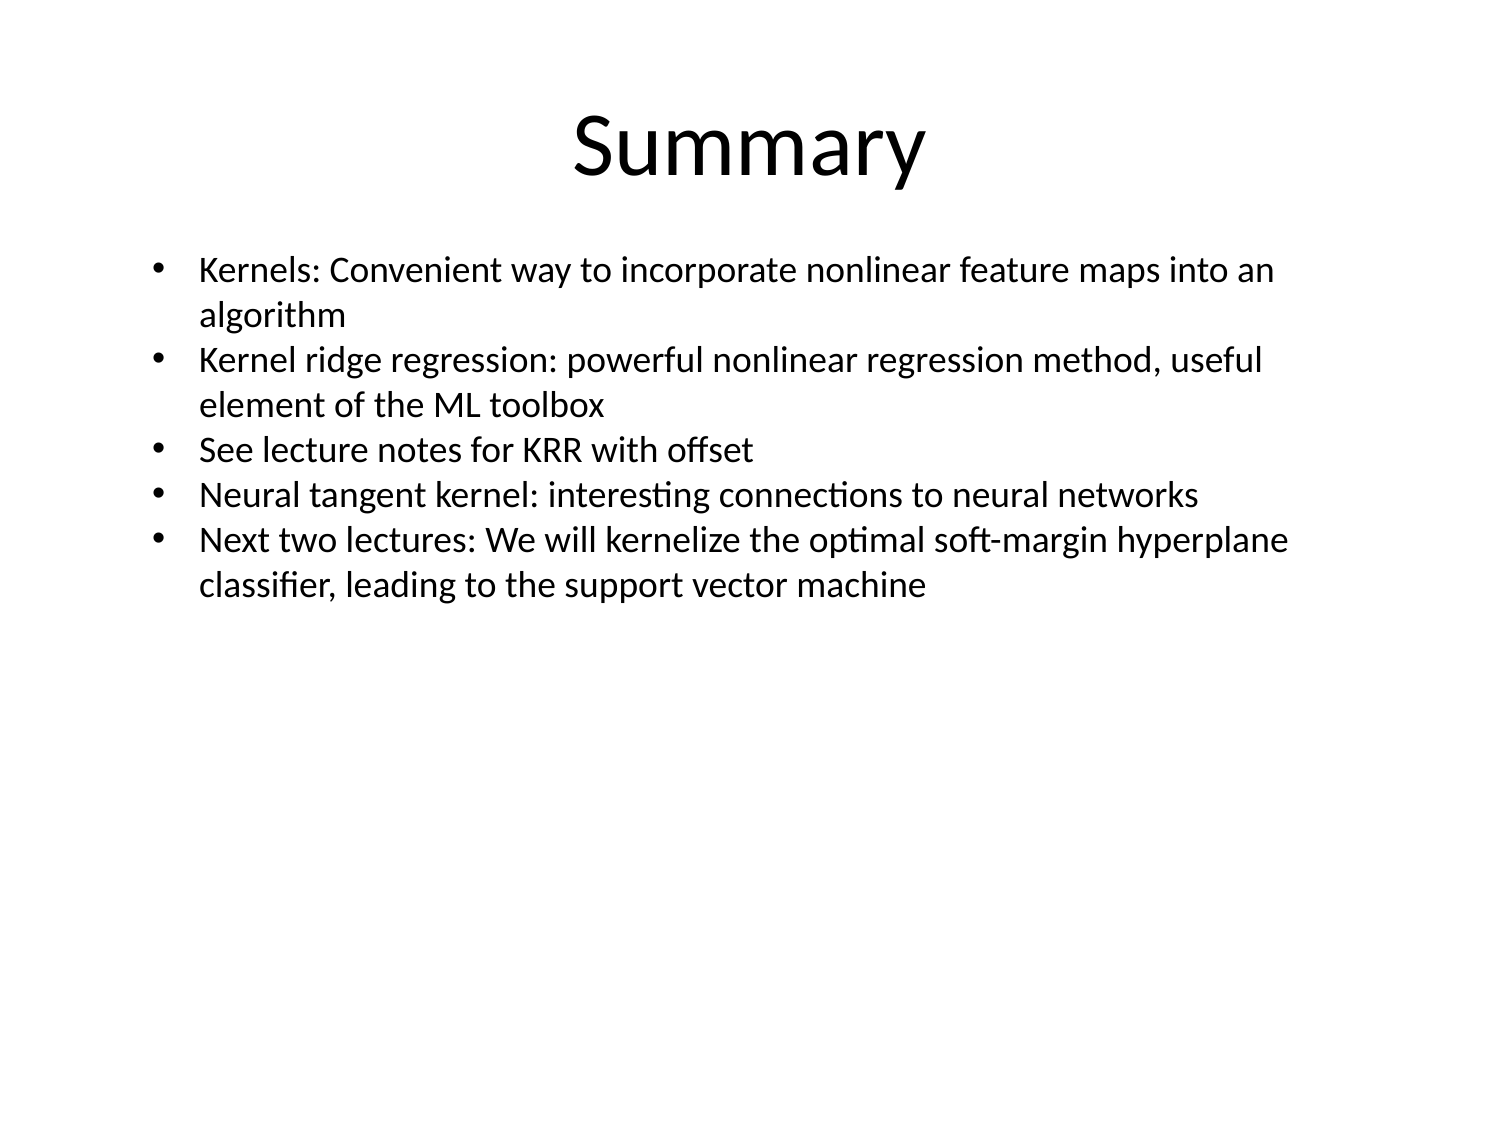

# Summary
Kernels: Convenient way to incorporate nonlinear feature maps into an algorithm
Kernel ridge regression: powerful nonlinear regression method, useful element of the ML toolbox
See lecture notes for KRR with offset
Neural tangent kernel: interesting connections to neural networks
Next two lectures: We will kernelize the optimal soft-margin hyperplane classifier, leading to the support vector machine